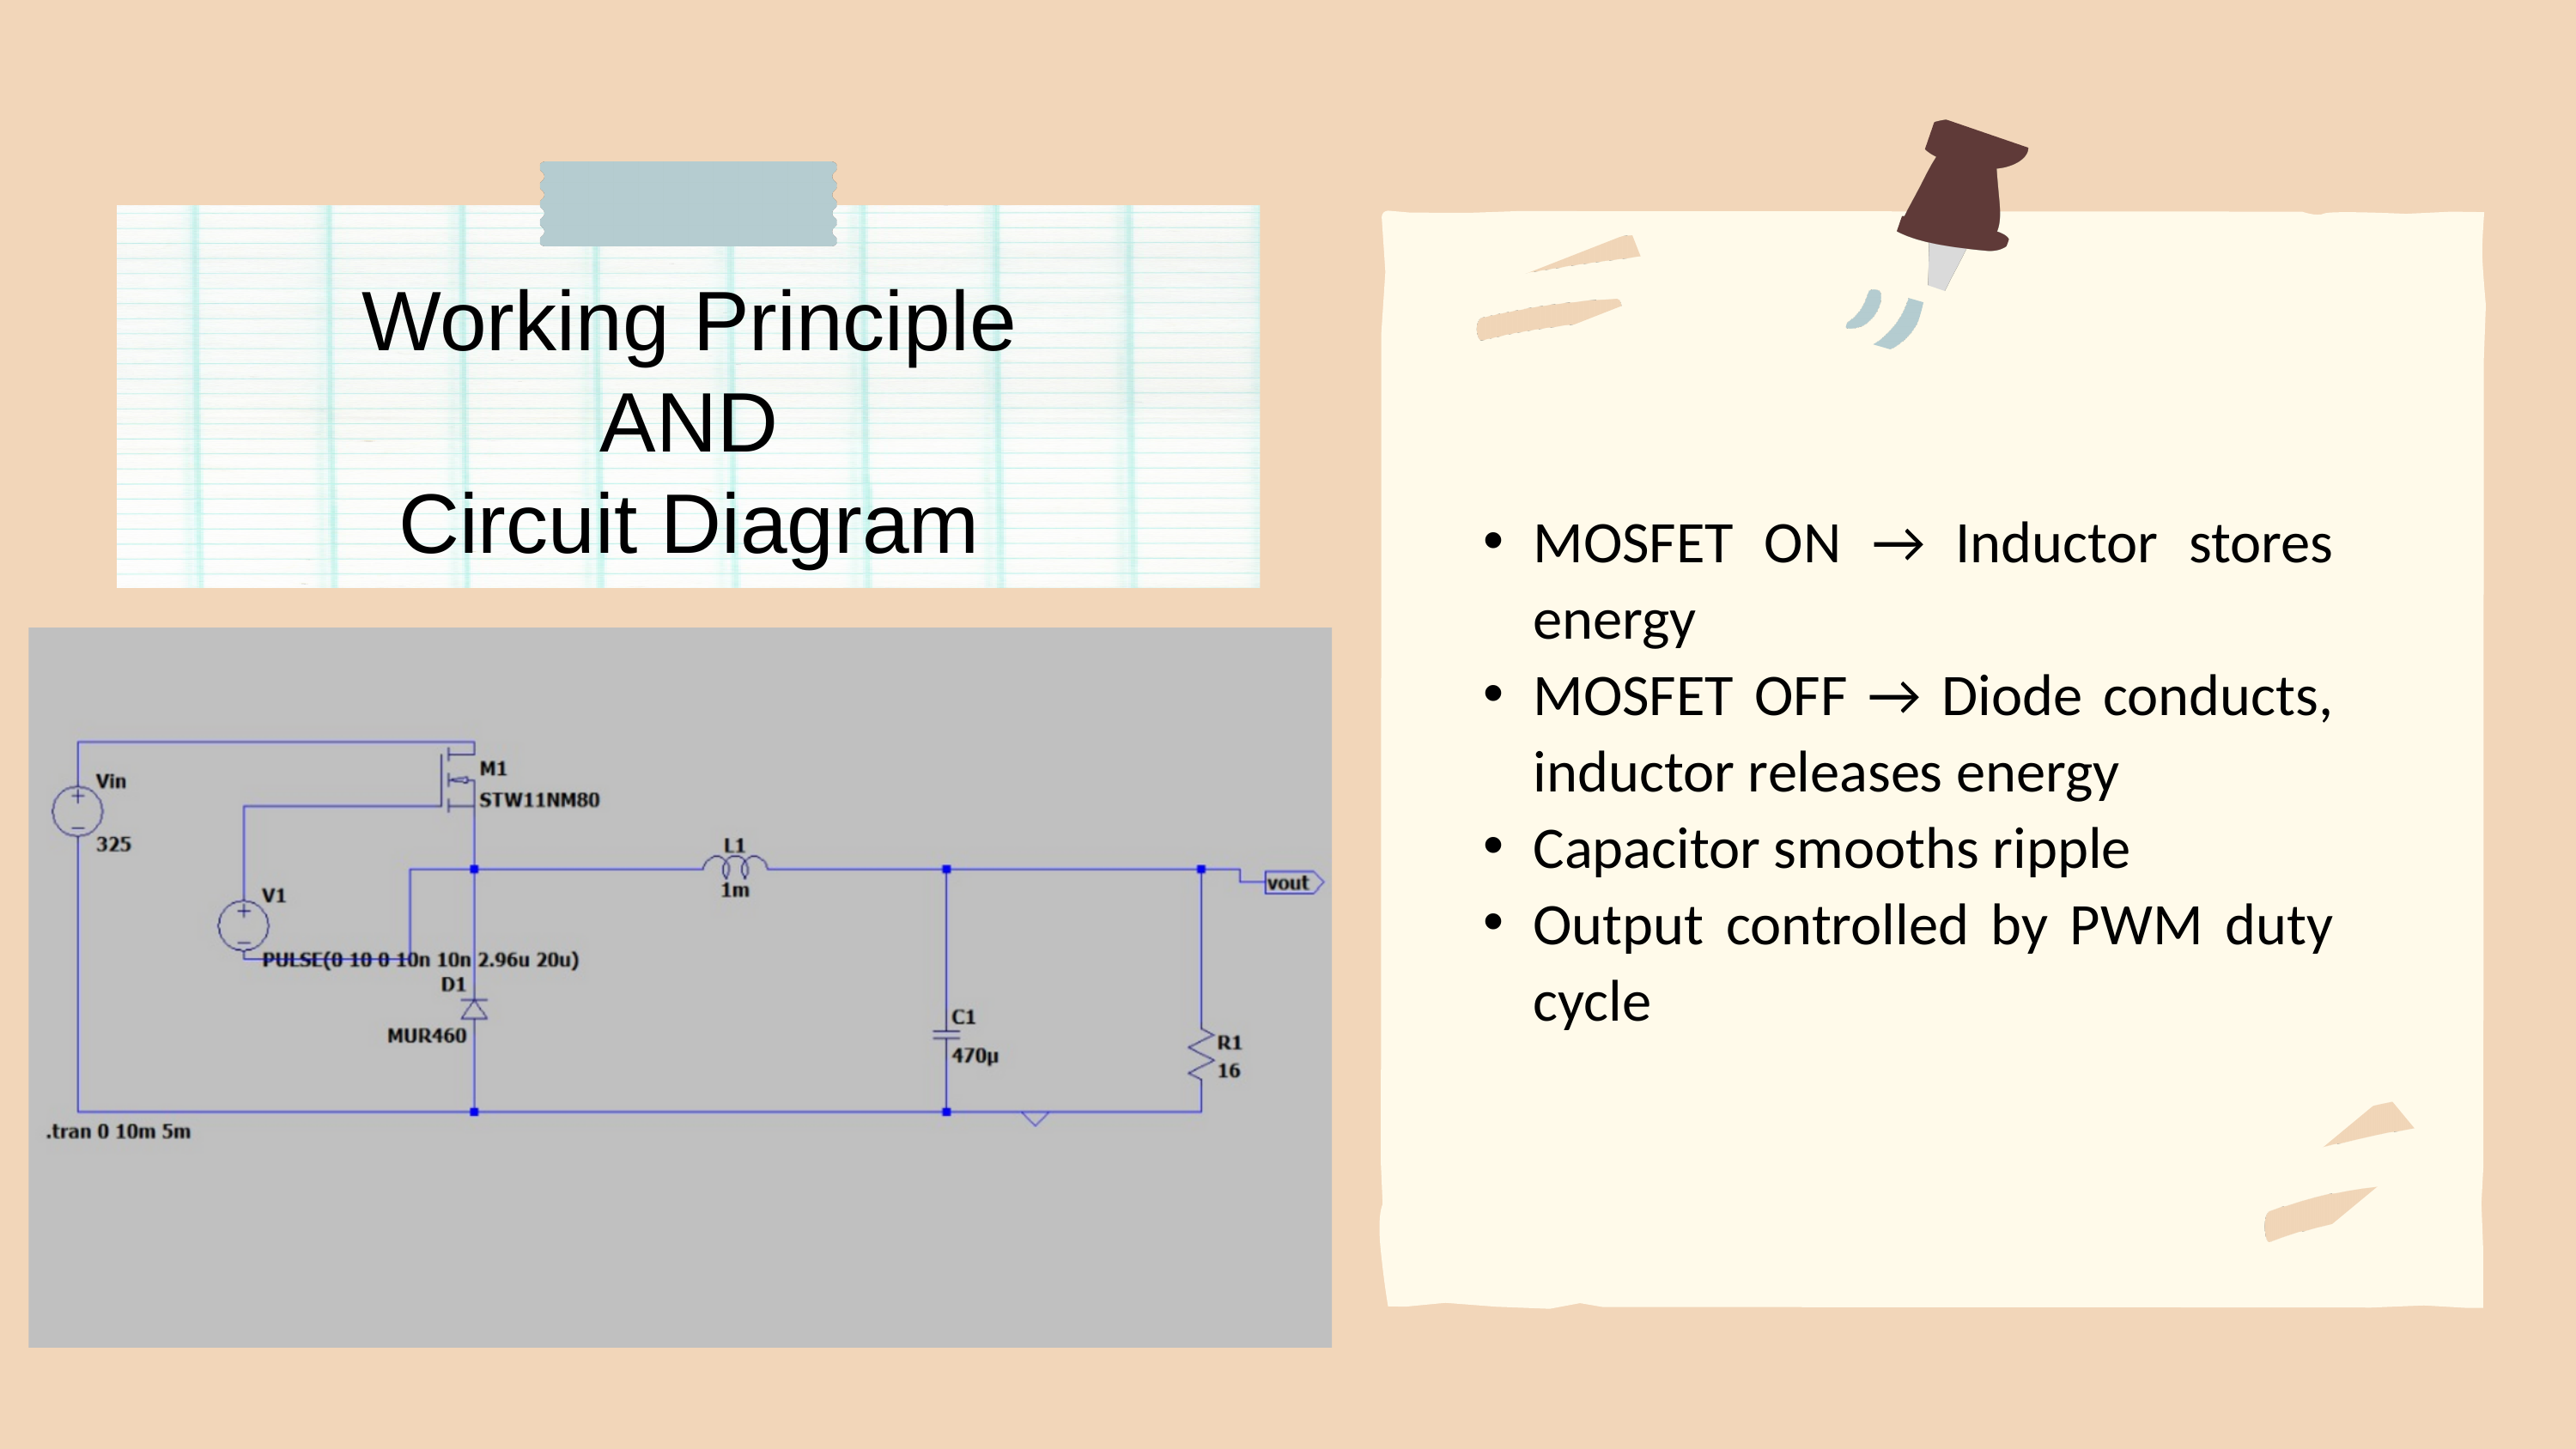

Working Principle
AND
Circuit Diagram

MOSFET ON → Inductor stores energy
MOSFET OFF → Diode conducts, inductor releases energy
Capacitor smooths ripple
Output controlled by PWM duty cycle